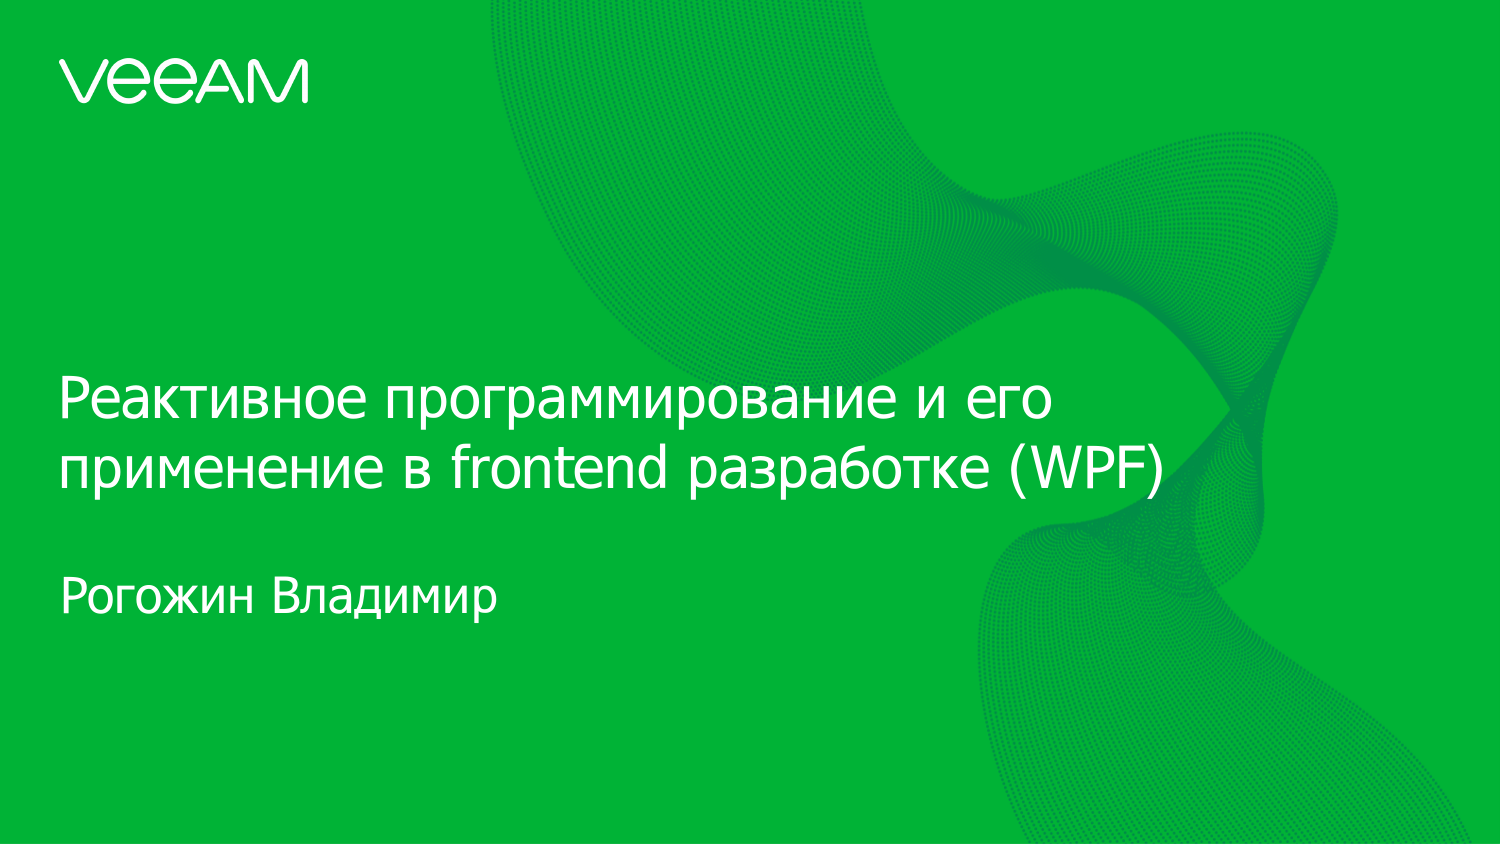

Реактивное программирование и его применение в frontend разработке (WPF)

Рогожин Владимир